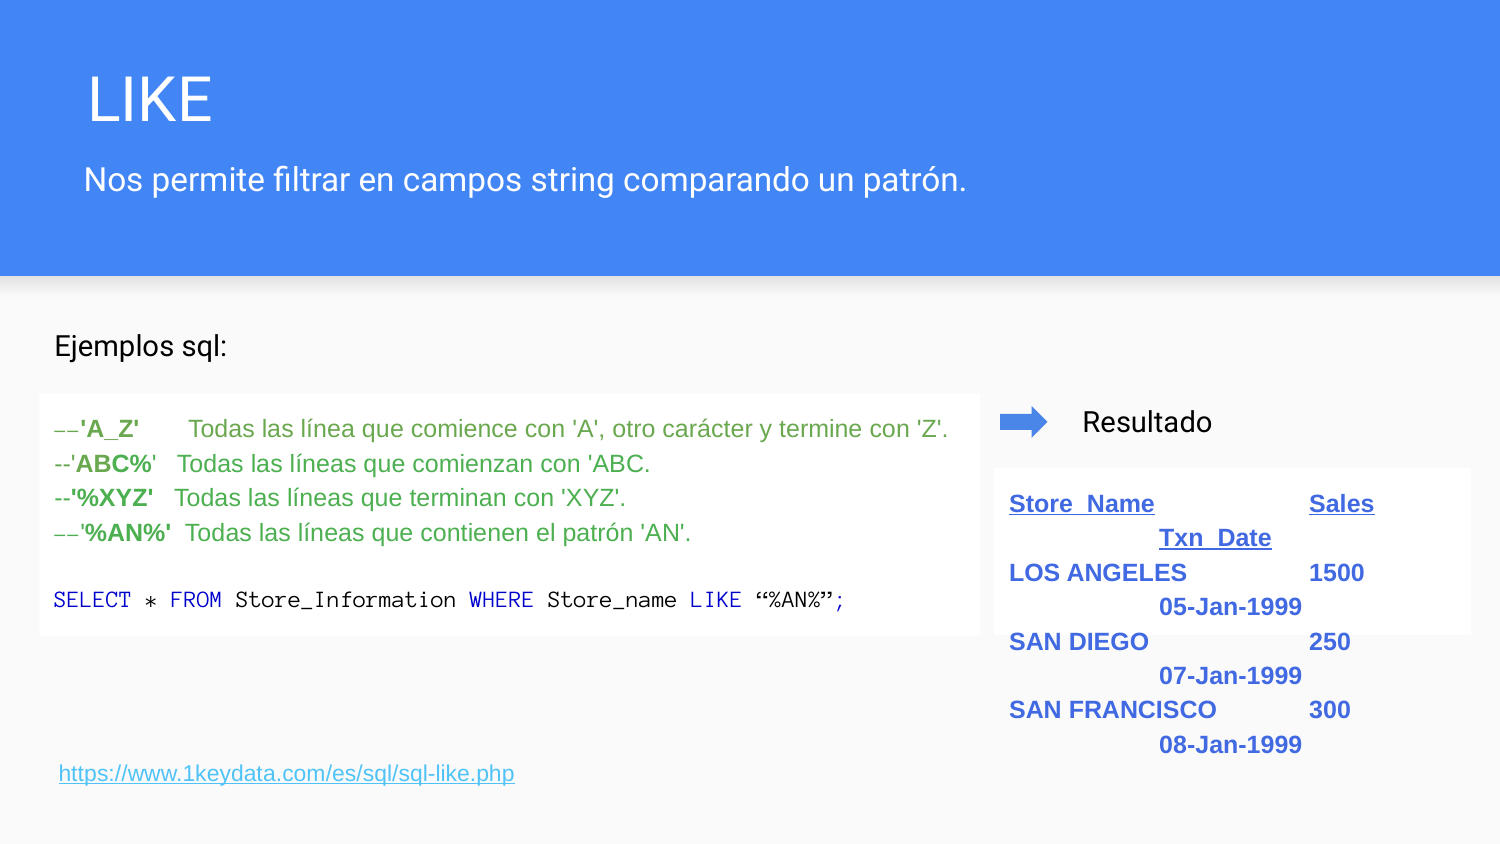

# LIKE
Nos permite filtrar en campos string comparando un patrón.
Ejemplos sql:
Resultado
--'A_Z'       Todas las línea que comience con 'A', otro carácter y termine con 'Z'.
--'ABC%'   Todas las líneas que comienzan con 'ABC.
--'%XYZ'   Todas las líneas que terminan con 'XYZ'.
--'%AN%'  Todas las líneas que contienen el patrón 'AN'.
SELECT * FROM Store_Information WHERE Store_name LIKE “%AN%”;

Store_Name		Sales	Txn_Date
LOS ANGELES	1500	05-Jan-1999
SAN DIEGO		250	07-Jan-1999
SAN FRANCISCO	300	08-Jan-1999

https://www.1keydata.com/es/sql/sql-like.php